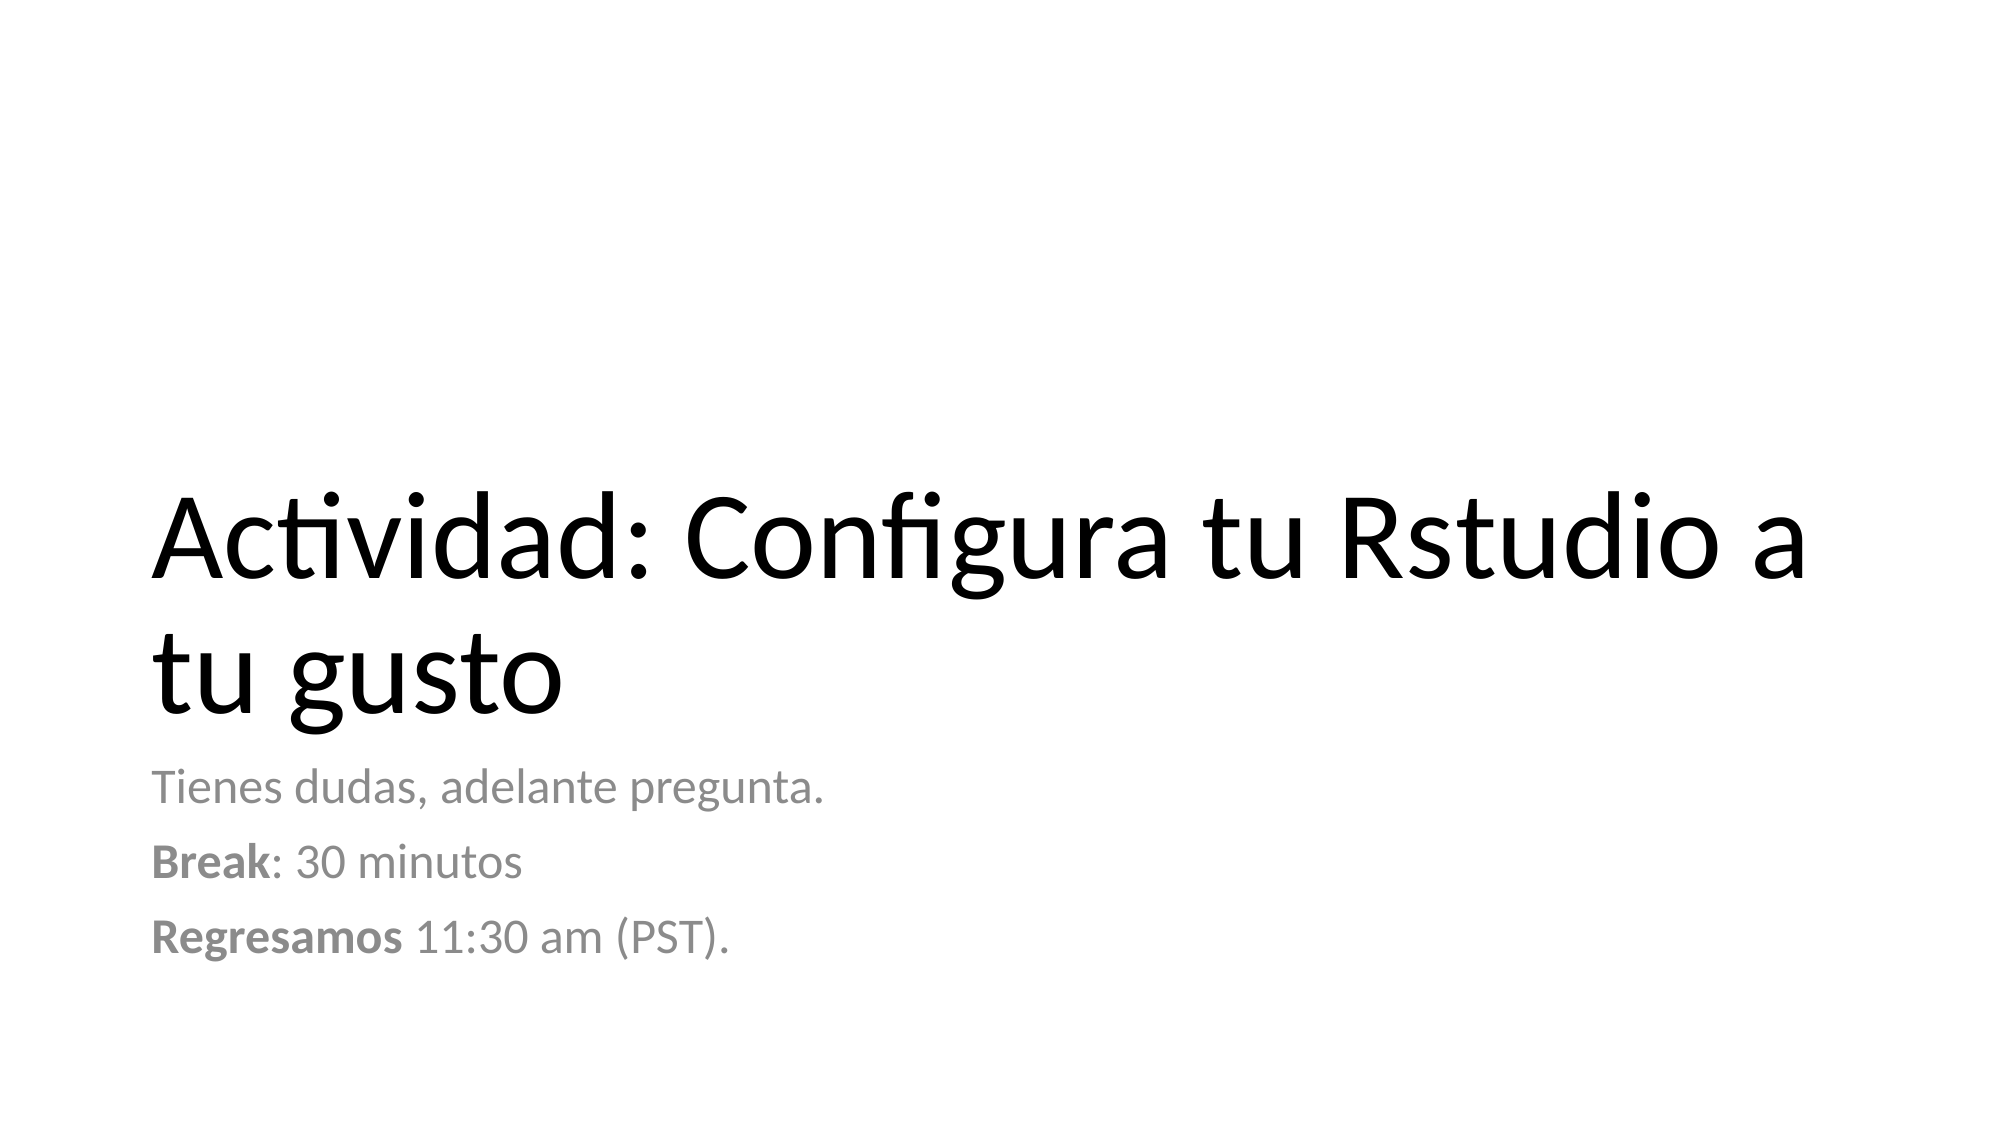

# Actividad: Configura tu Rstudio a tu gusto
Tienes dudas, adelante pregunta.
Break: 30 minutos
Regresamos 11:30 am (PST).